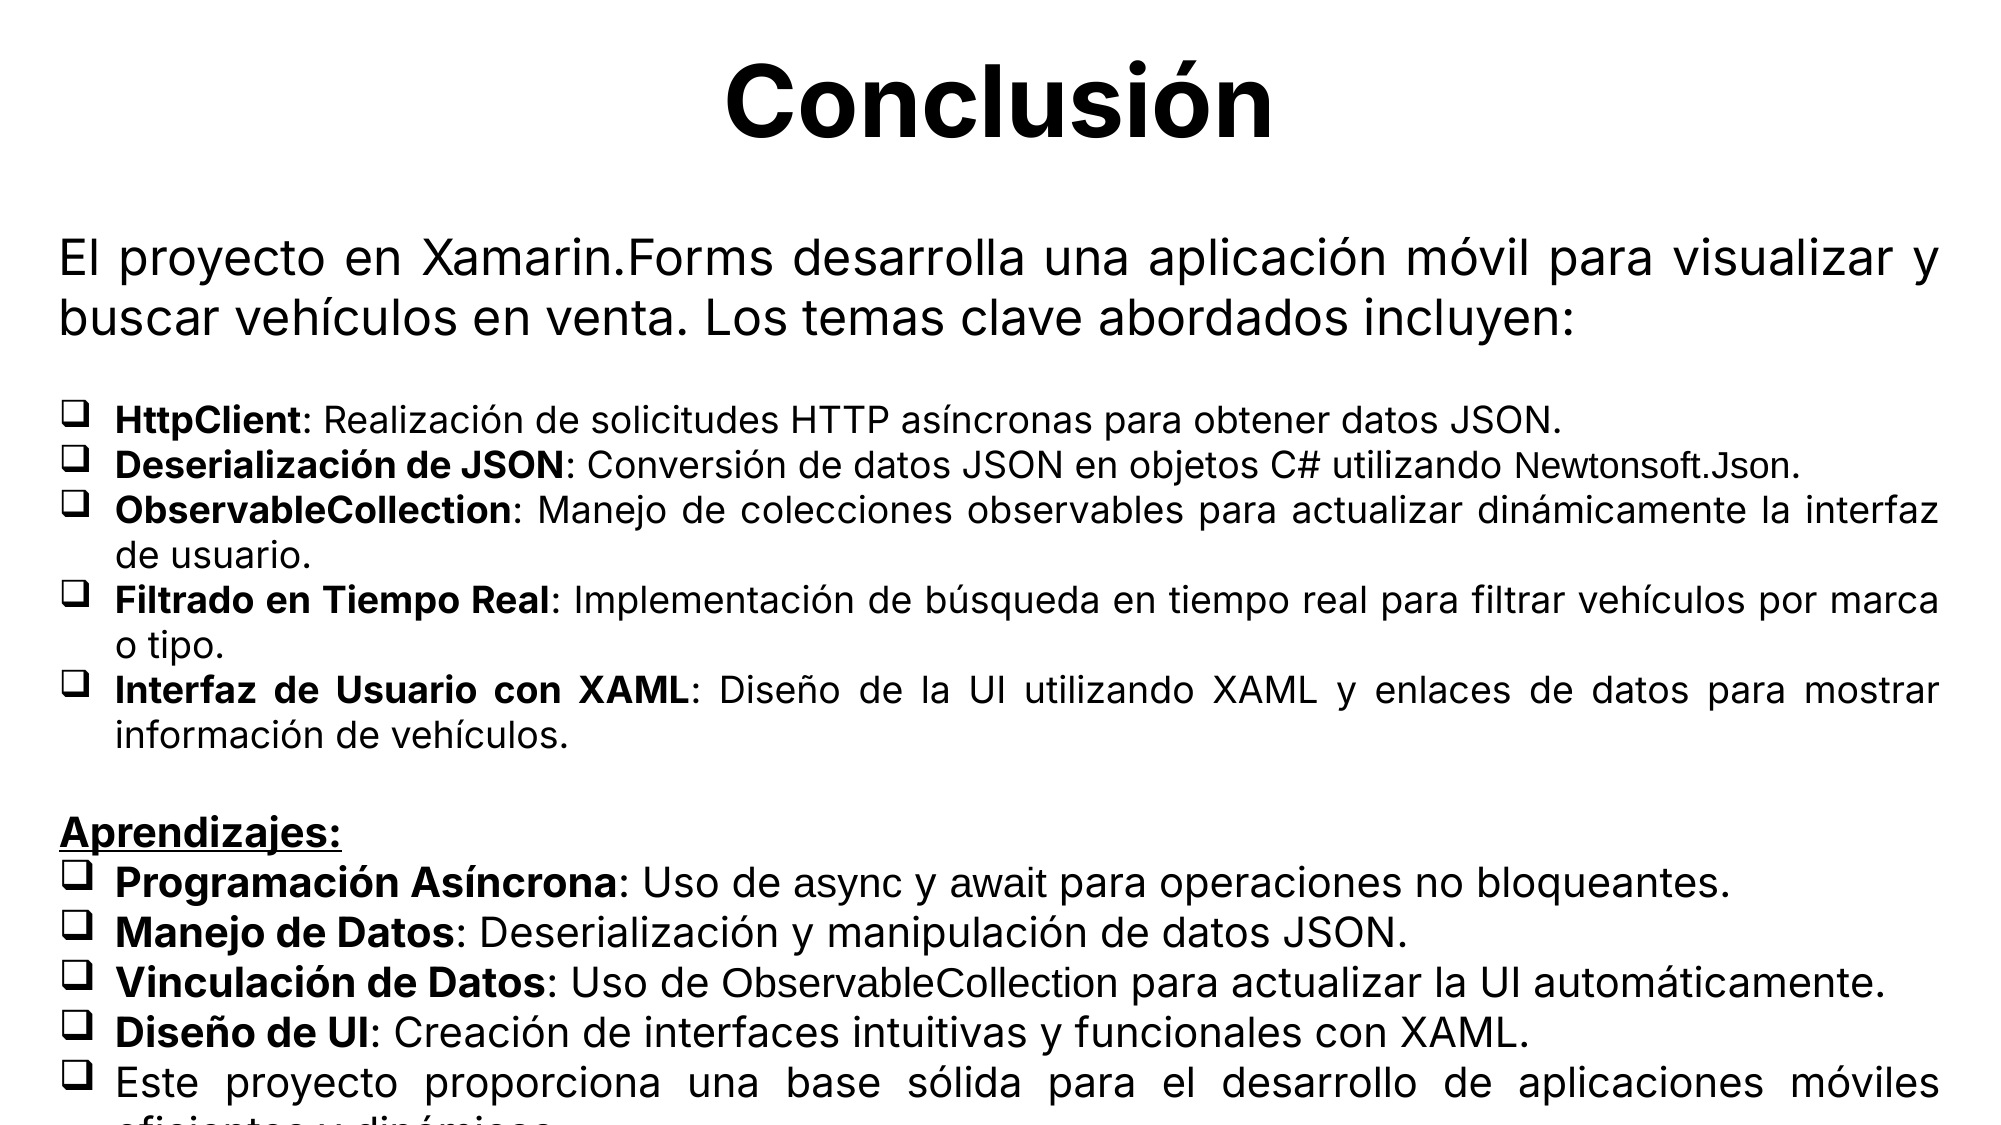

Conclusión
El proyecto en Xamarin.Forms desarrolla una aplicación móvil para visualizar y buscar vehículos en venta. Los temas clave abordados incluyen:

HttpClient: Realización de solicitudes HTTP asíncronas para obtener datos JSON.
Deserialización de JSON: Conversión de datos JSON en objetos C# utilizando Newtonsoft.Json.
ObservableCollection: Manejo de colecciones observables para actualizar dinámicamente la interfaz de usuario.
Filtrado en Tiempo Real: Implementación de búsqueda en tiempo real para filtrar vehículos por marca o tipo.
Interfaz de Usuario con XAML: Diseño de la UI utilizando XAML y enlaces de datos para mostrar información de vehículos.

Aprendizajes:
Programación Asíncrona: Uso de async y await para operaciones no bloqueantes.
Manejo de Datos: Deserialización y manipulación de datos JSON.
Vinculación de Datos: Uso de ObservableCollection para actualizar la UI automáticamente.
Diseño de UI: Creación de interfaces intuitivas y funcionales con XAML.
Este proyecto proporciona una base sólida para el desarrollo de aplicaciones móviles eficientes y dinámicas.